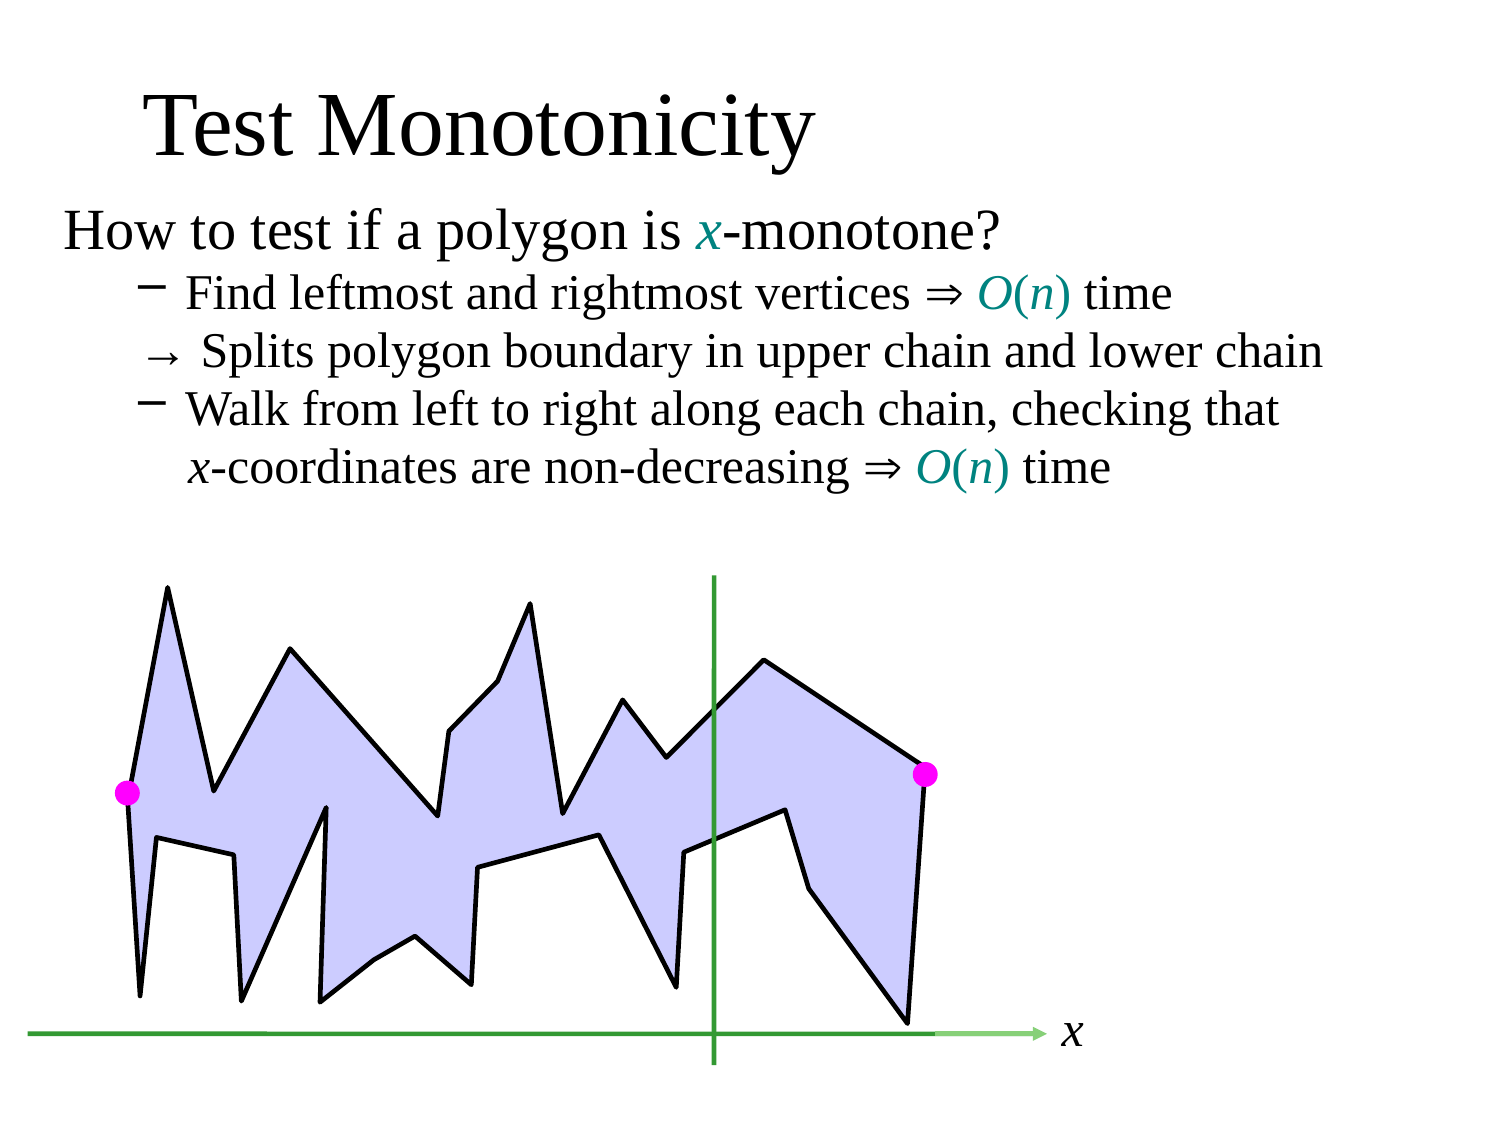

# Test Monotonicity
How to test if a polygon is x-monotone?
Find leftmost and rightmost vertices ⇒ O(n) time
→ Splits polygon boundary in upper chain and lower chain
Walk from left to right along each chain, checking that
    x-coordinates are non-decreasing ⇒ O(n) time

x